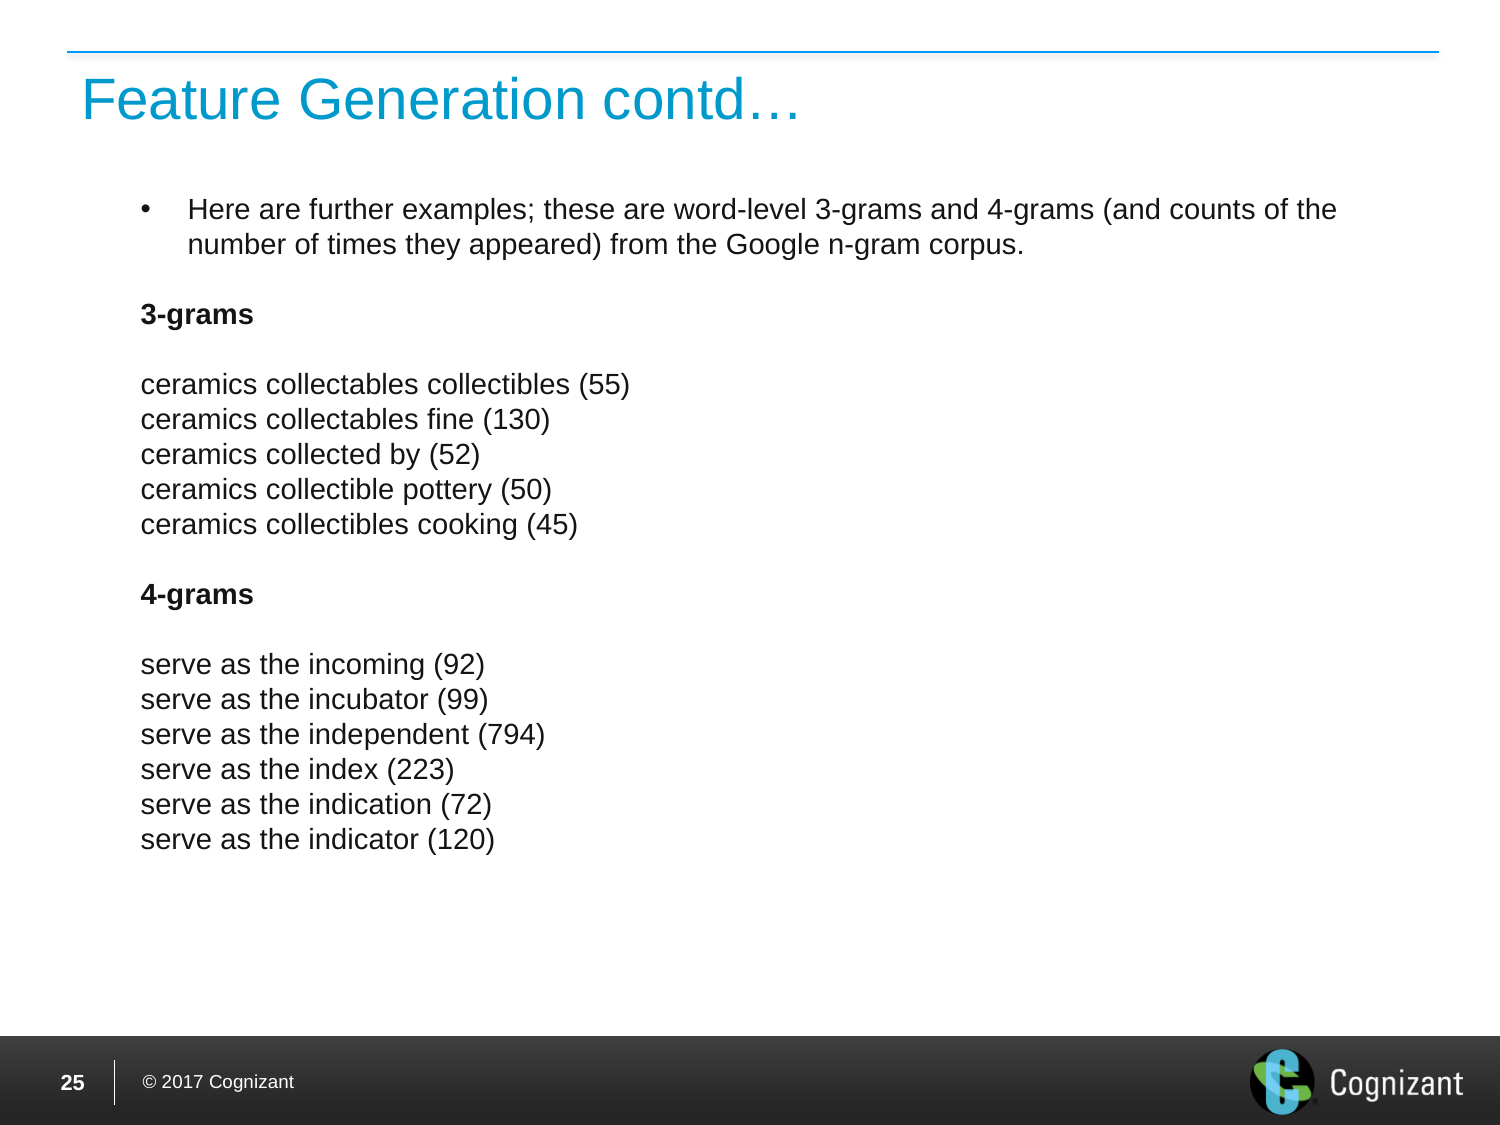

# Feature Generation contd…
Here are further examples; these are word-level 3-grams and 4-grams (and counts of the number of times they appeared) from the Google n-gram corpus.

3-grams

ceramics collectables collectibles (55)
ceramics collectables fine (130)
ceramics collected by (52)
ceramics collectible pottery (50)
ceramics collectibles cooking (45)

4-grams

serve as the incoming (92)
serve as the incubator (99)
serve as the independent (794)
serve as the index (223)
serve as the indication (72)
serve as the indicator (120)

25